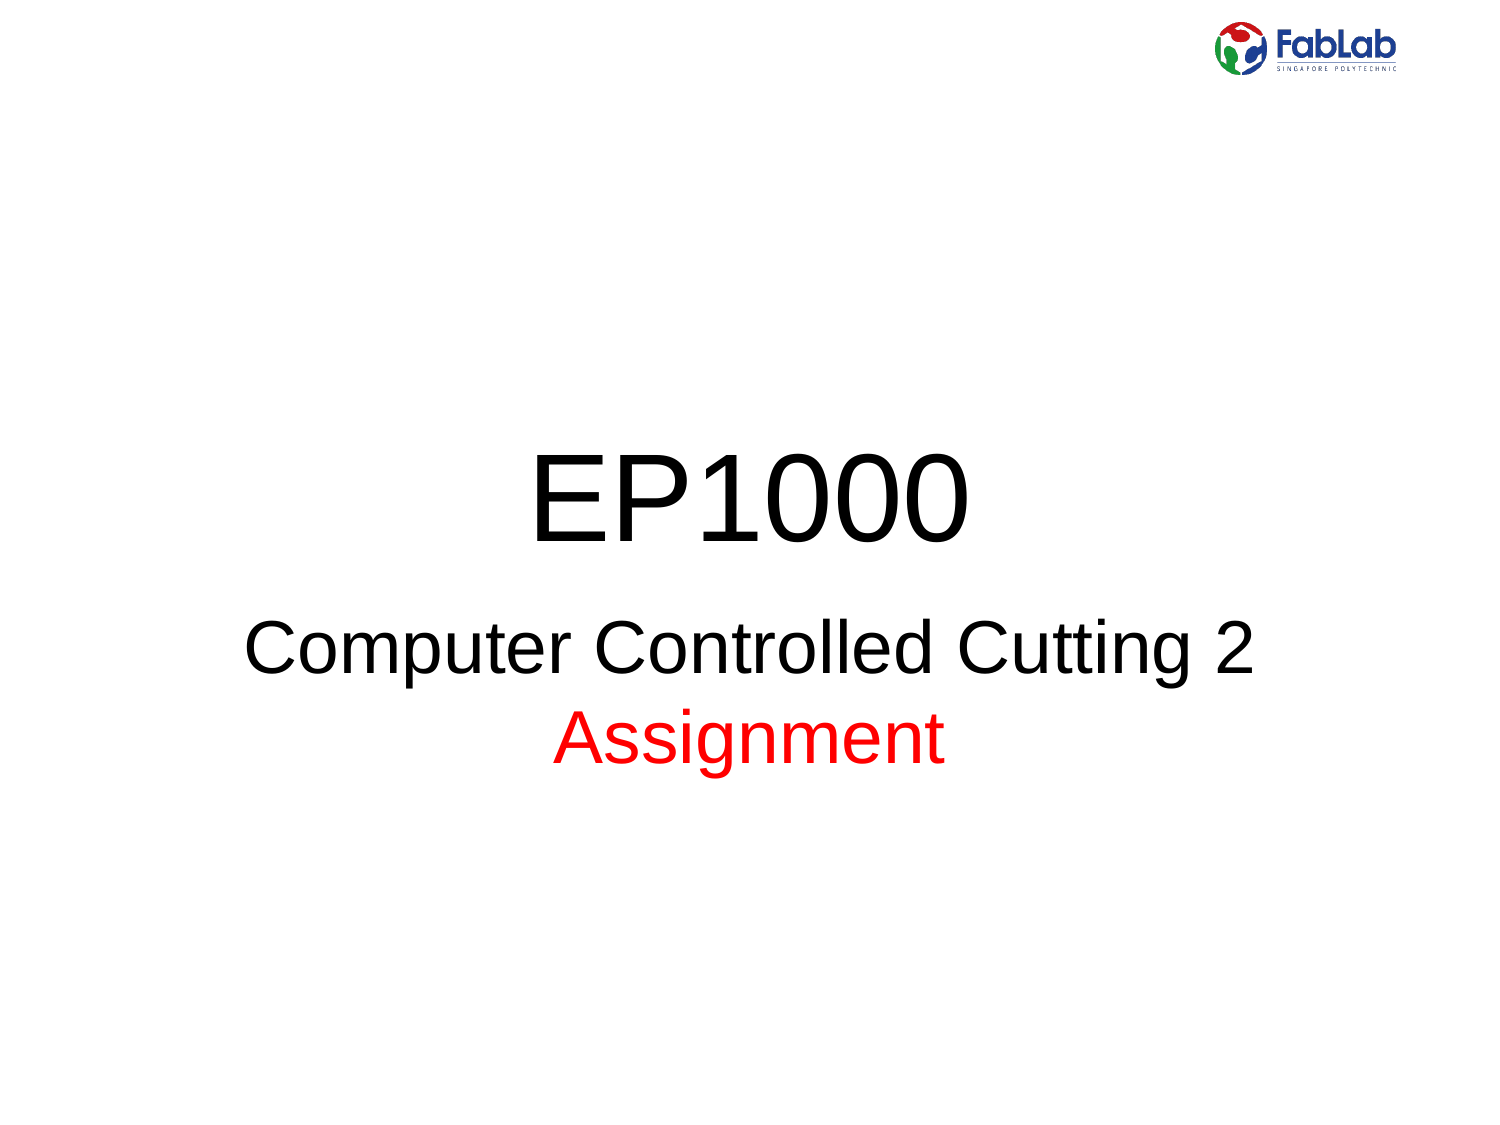

# EP1000
Computer Controlled Cutting 2
Assignment